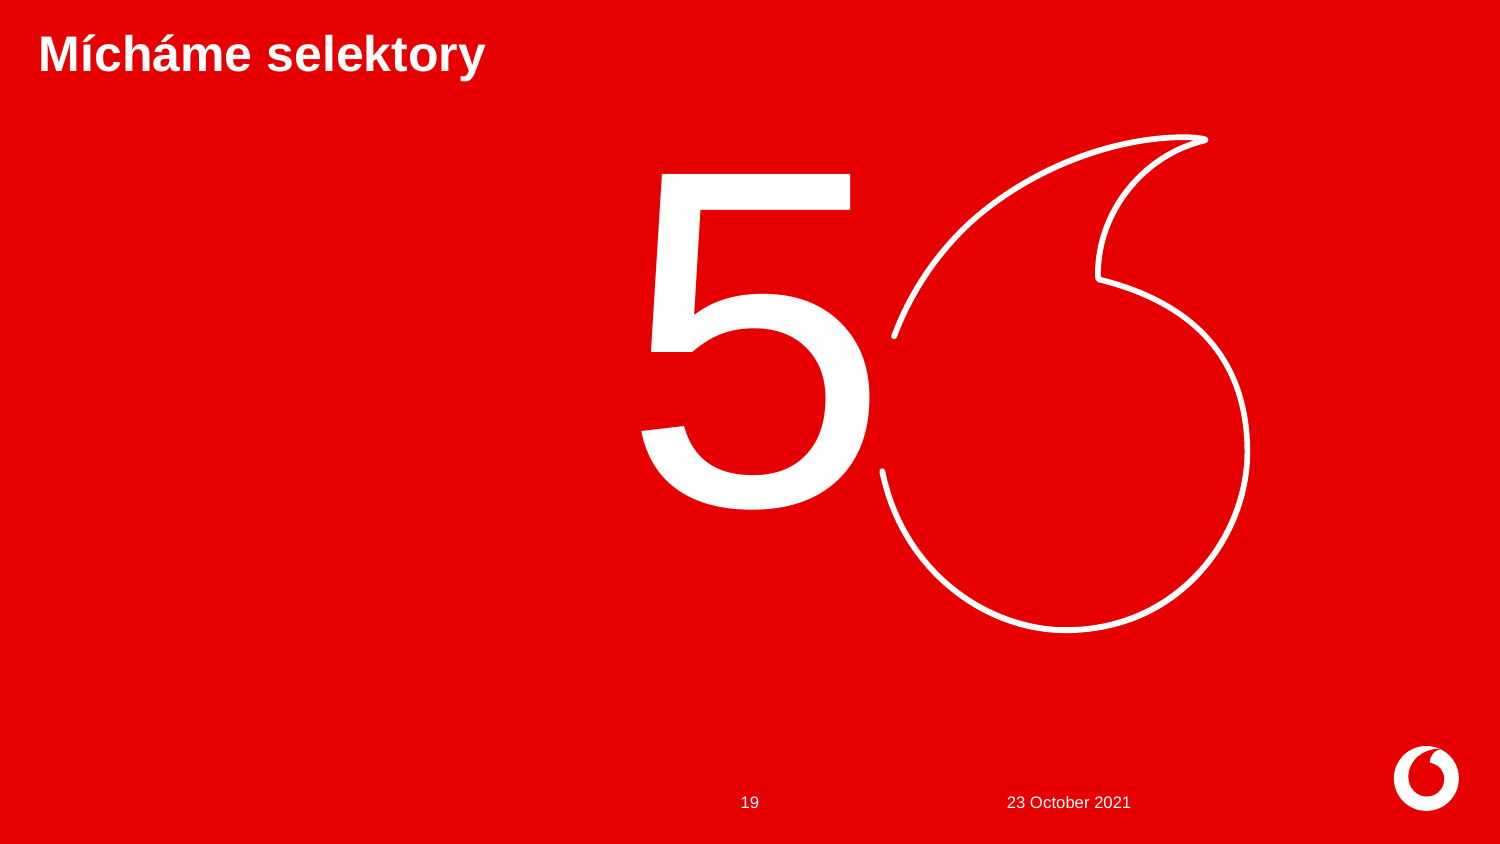

# Mícháme selektory
5
23 October 2021
19